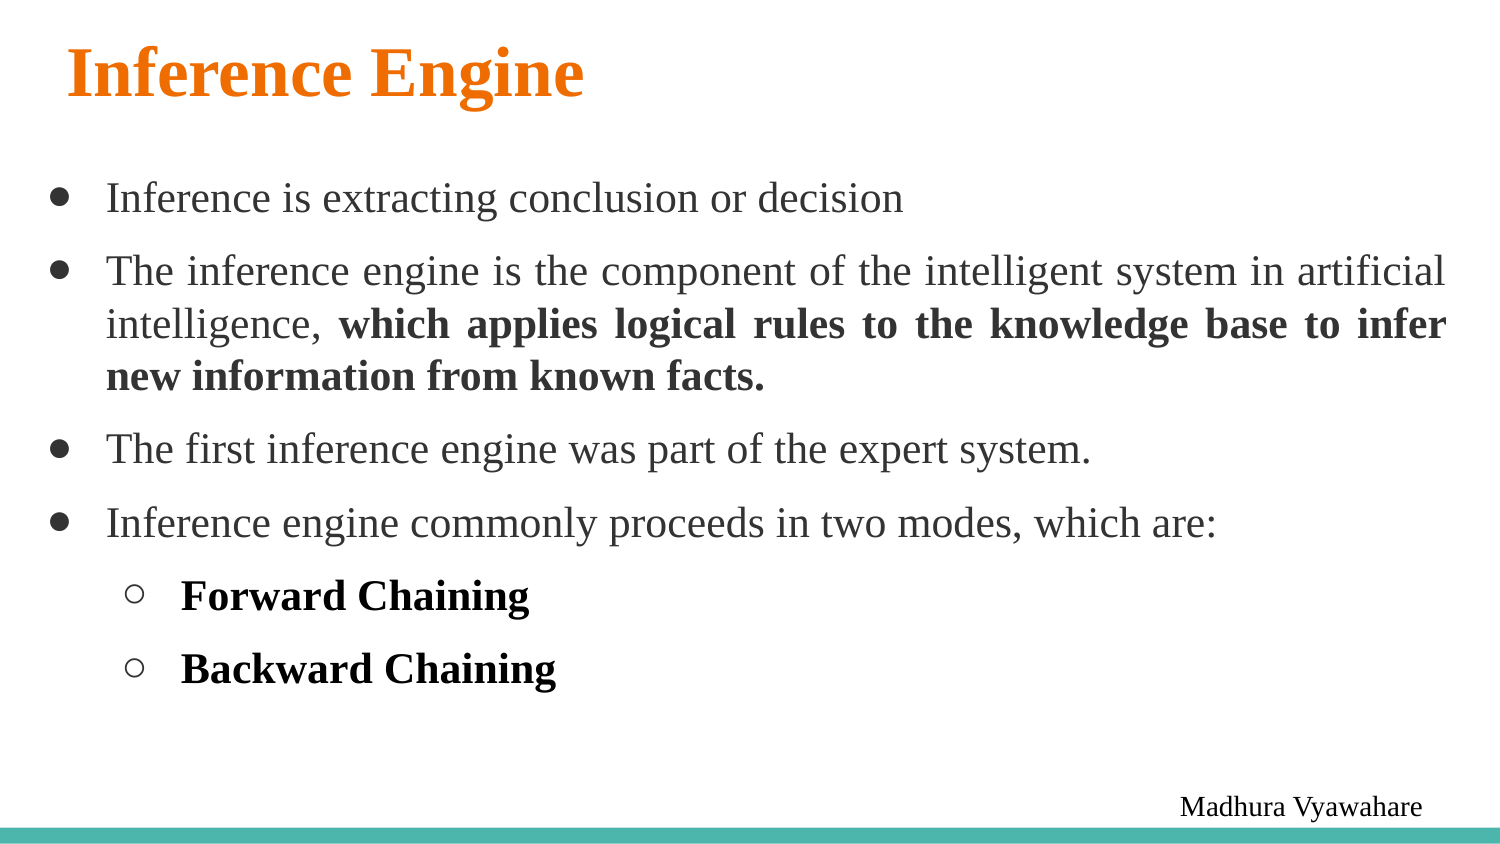

# Inference Engine
Inference is extracting conclusion or decision
The inference engine is the component of the intelligent system in artificial intelligence, which applies logical rules to the knowledge base to infer new information from known facts.
The first inference engine was part of the expert system.
Inference engine commonly proceeds in two modes, which are:
Forward Chaining
Backward Chaining